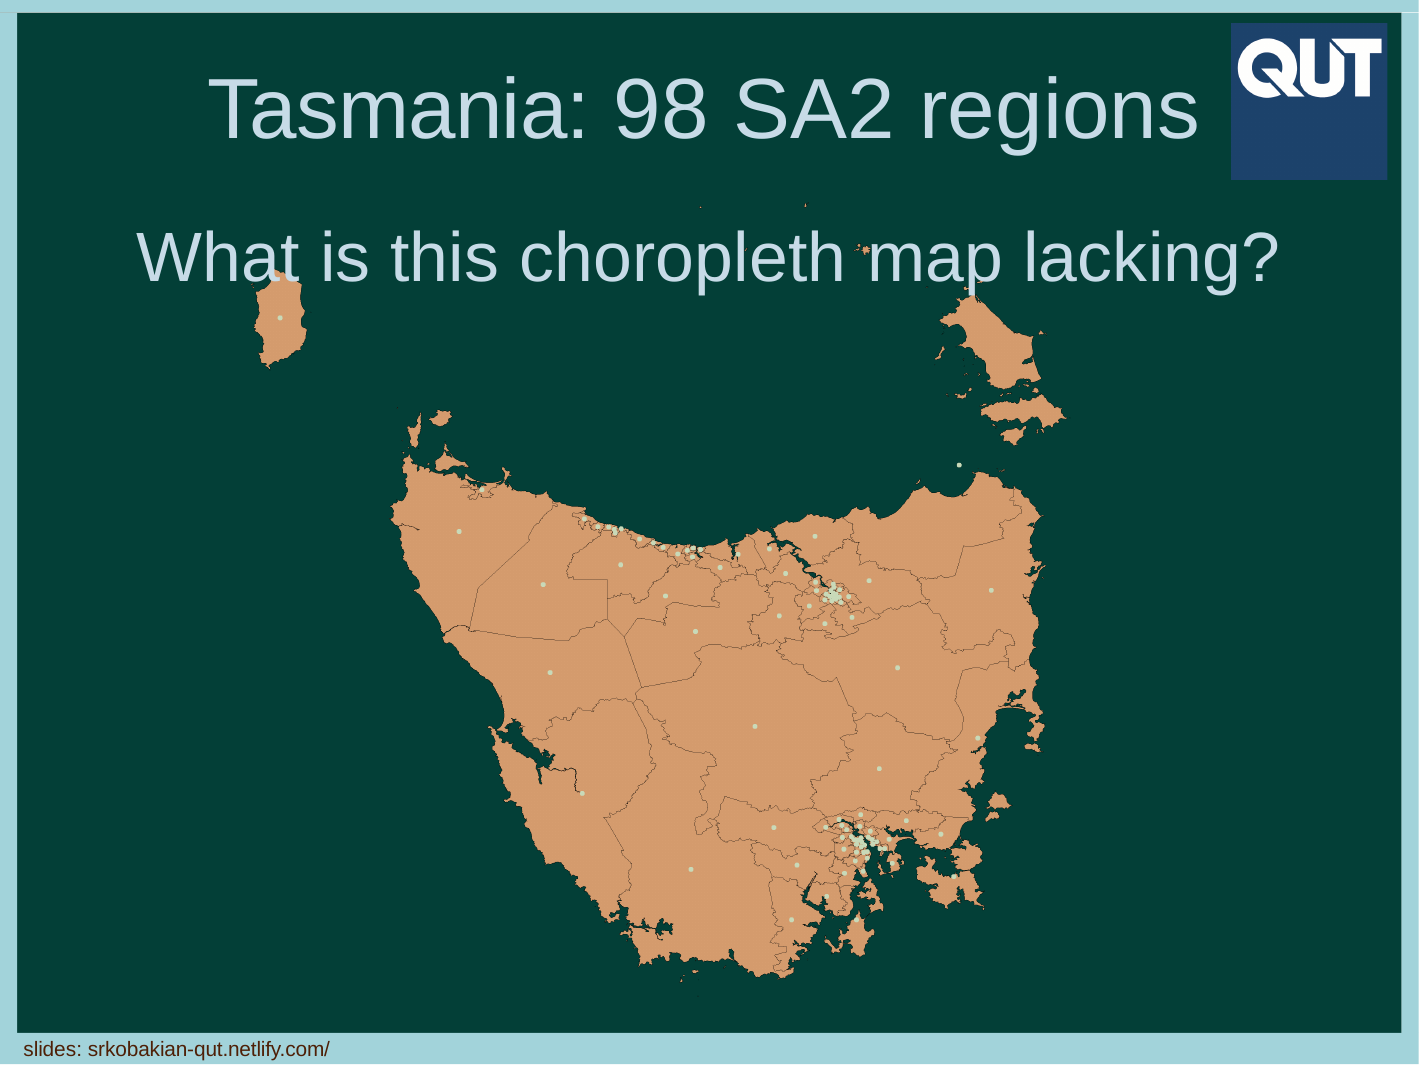

Tasmania: 98 SA2 regions

What is this choropleth map lacking?

slides: srkobakian-qut.netlify.com/